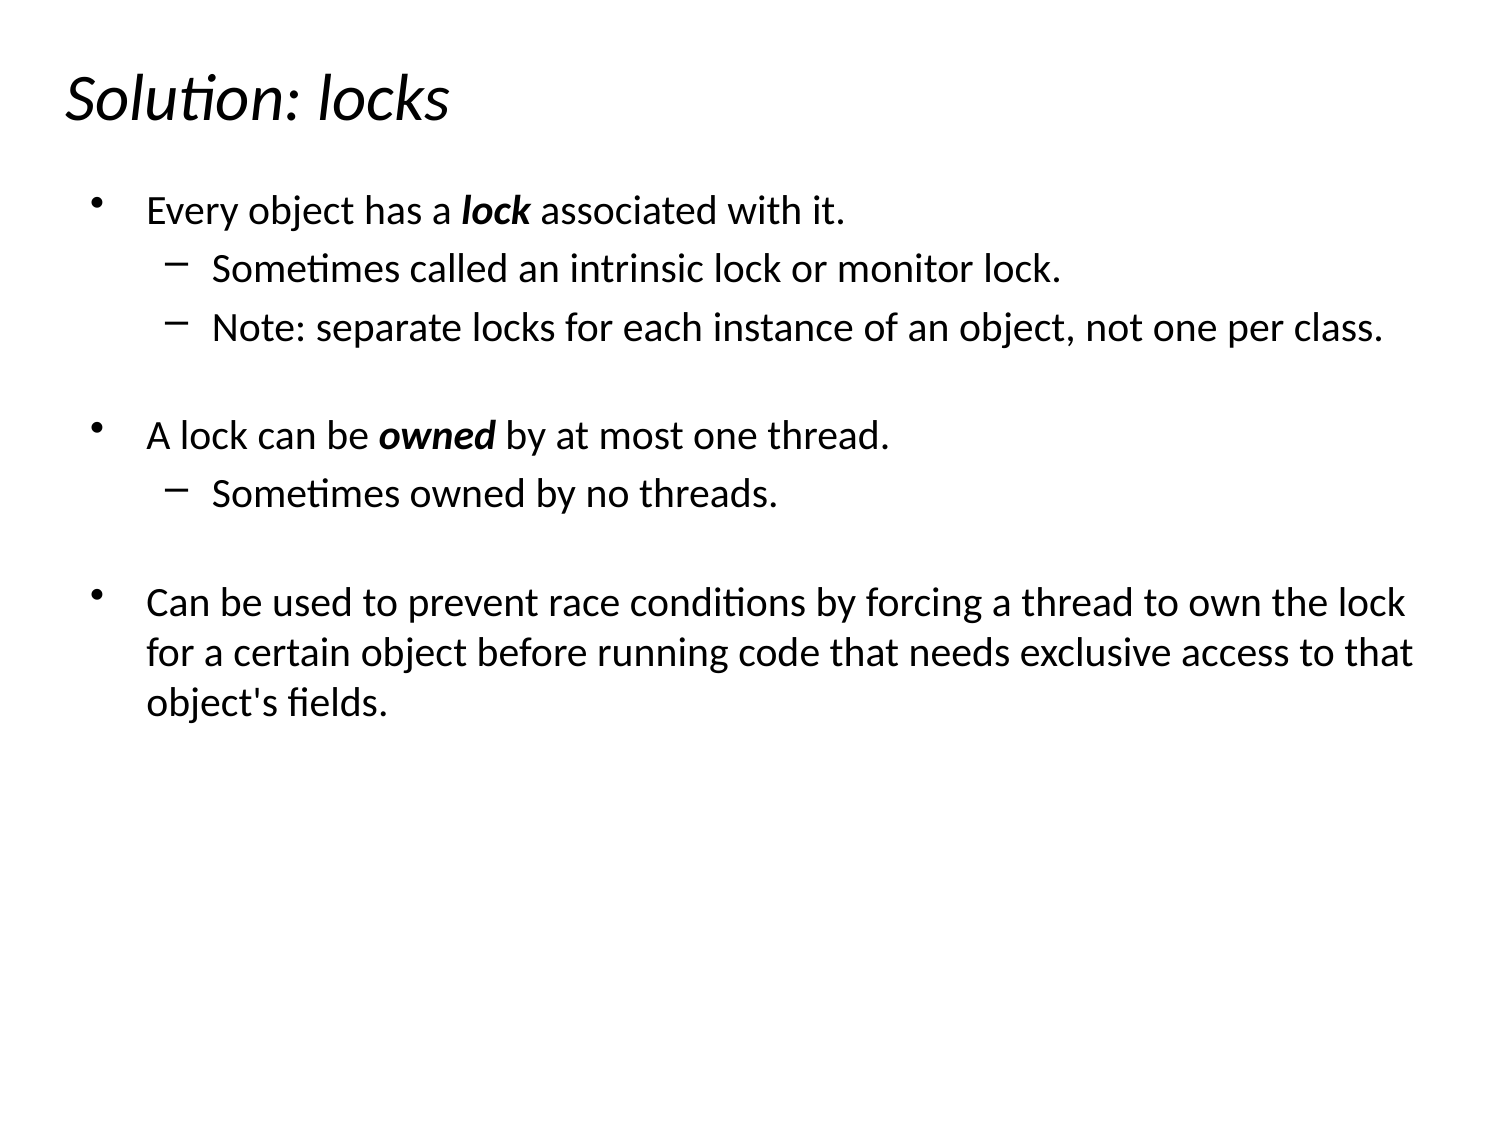

# Solution: locks
Every object has a lock associated with it.
Sometimes called an intrinsic lock or monitor lock.
Note: separate locks for each instance of an object, not one per class.
A lock can be owned by at most one thread.
Sometimes owned by no threads.
Can be used to prevent race conditions by forcing a thread to own the lock for a certain object before running code that needs exclusive access to that object's fields.